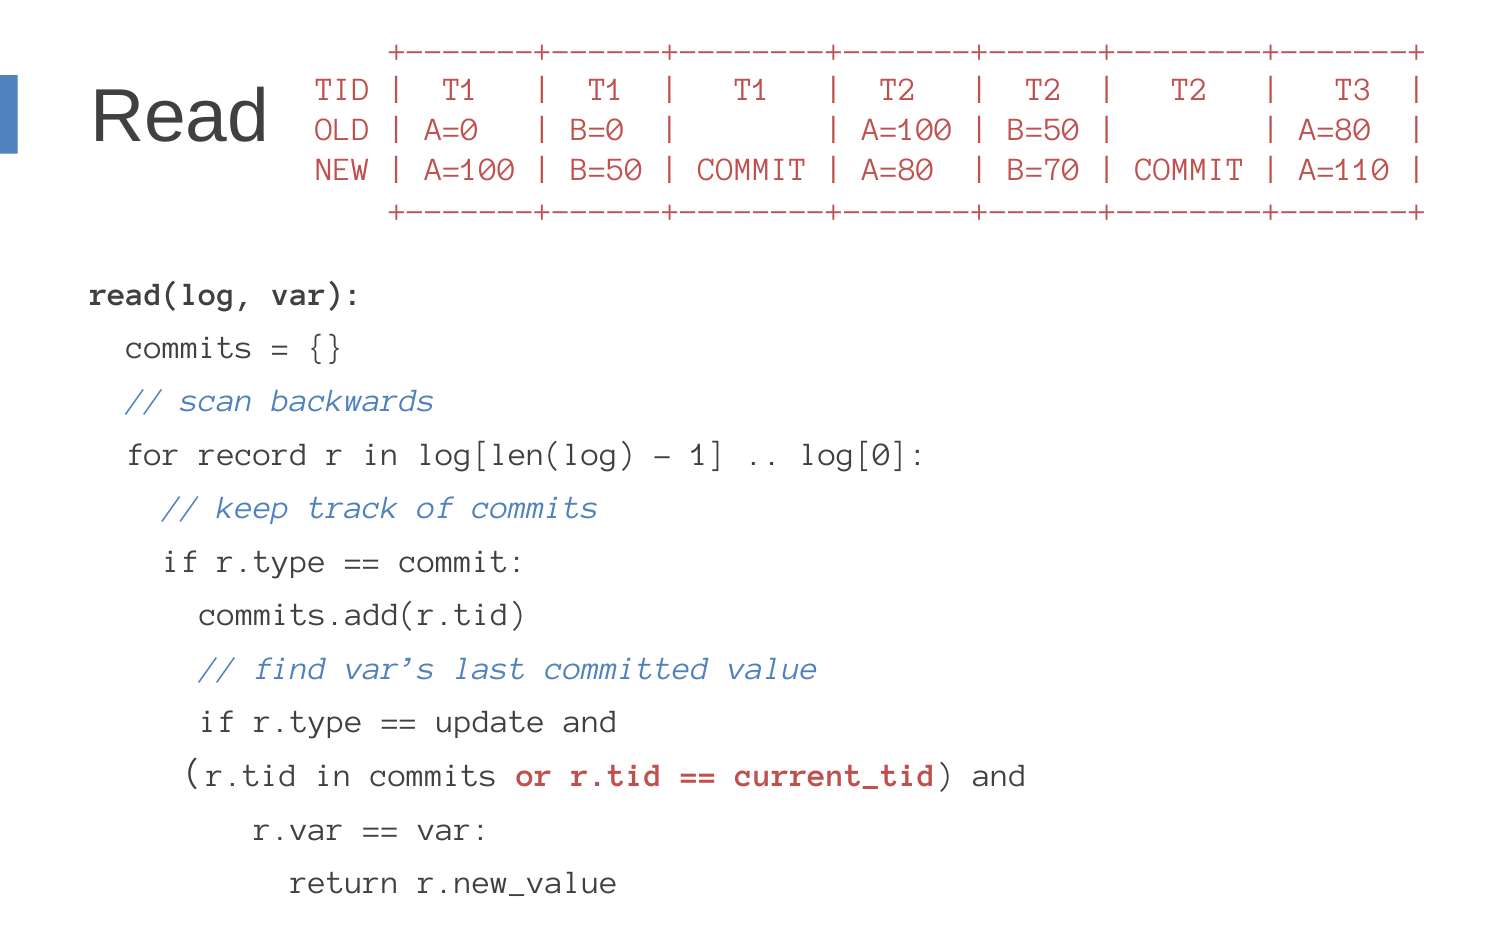

+-------+------+--------+-------+------+--------+-------+
TID |  T1   |  T1  |   T1   |  T2   |  T2  |   T2   |   T3  |
OLD | A=0   | B=0  |        | A=100 | B=50 |        | A=80  |
NEW | A=100 | B=50 | COMMIT | A=80  | B=70 | COMMIT | A=110 |
    +-------+------+--------+-------+------+--------+-------+

# Read
read(log, var):
  commits = {}
  // scan backwards
  for record r in log[len(log) - 1] .. log[0]:
    // keep track of commits
    if r.type == commit:
      commits.add(r.tid)
      // find var’s last committed value
      if r.type == update and
         （r.tid in commits or r.tid == current_tid) and
         r.var == var:
           return r.new_value